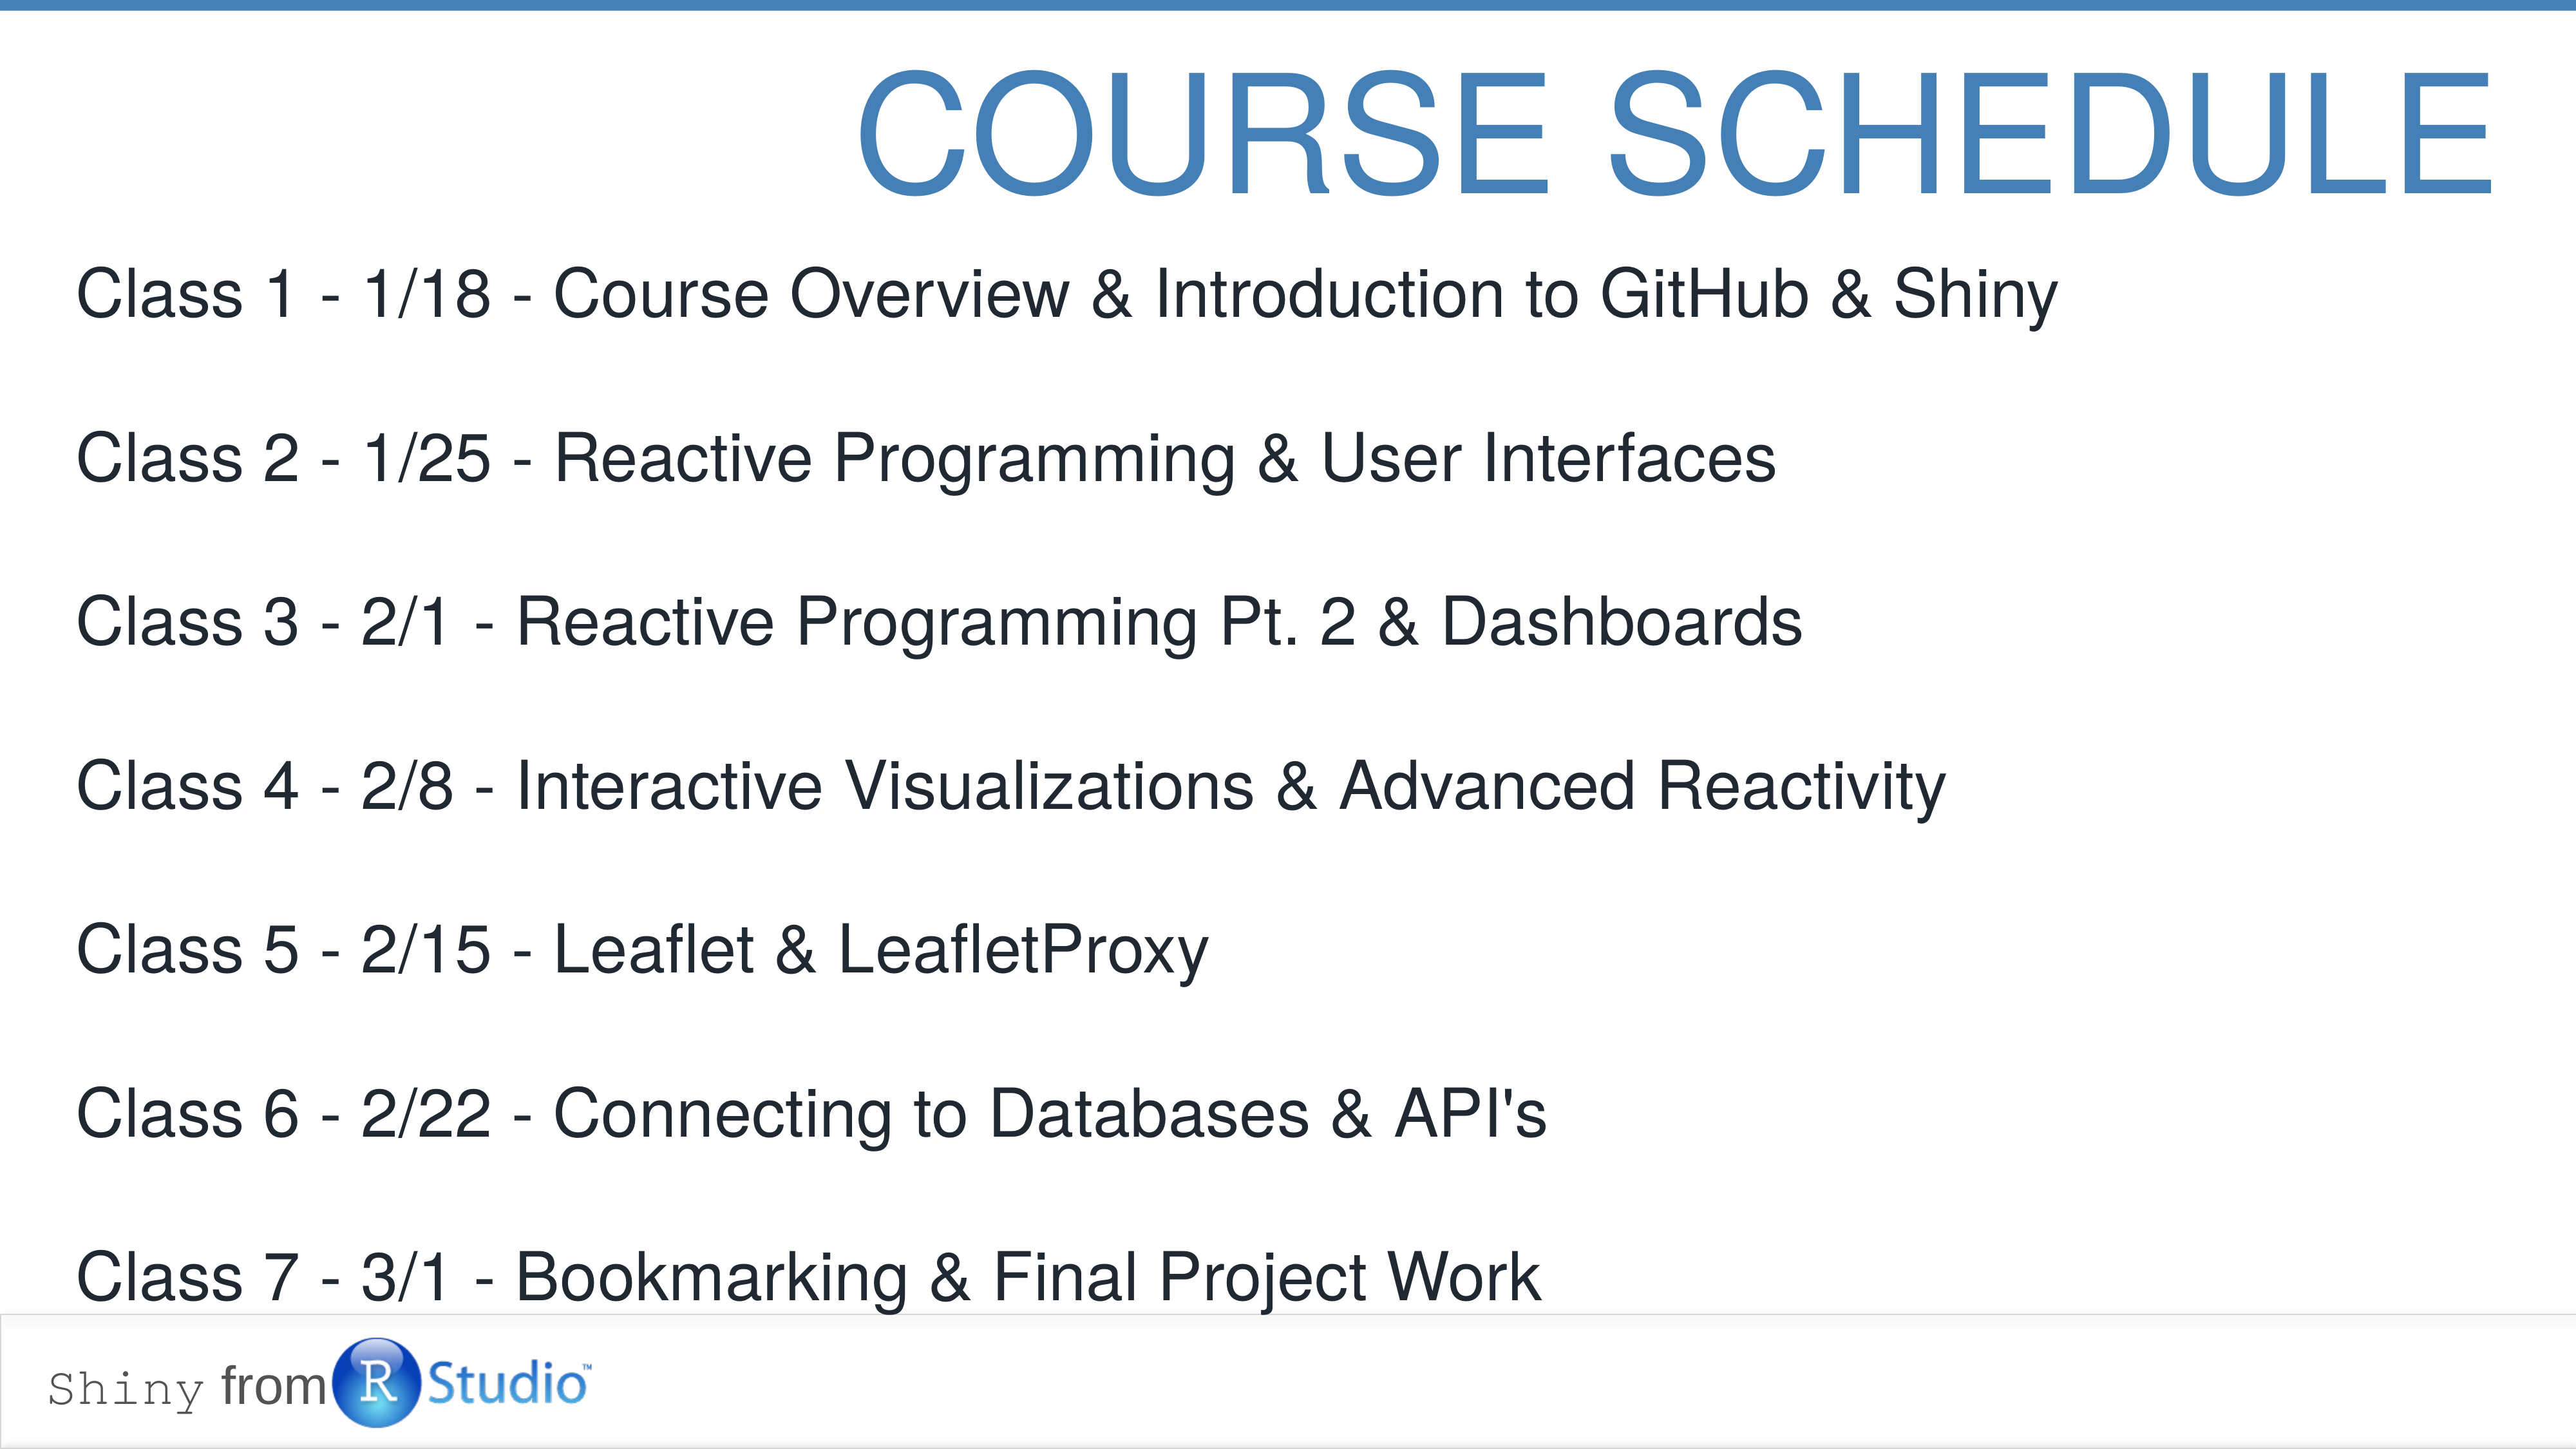

# course Schedule
Class 1 - 1/18 - Course Overview & Introduction to GitHub & Shiny
Class 2 - 1/25 - Reactive Programming & User Interfaces
Class 3 - 2/1 - Reactive Programming Pt. 2 & Dashboards
Class 4 - 2/8 - Interactive Visualizations & Advanced Reactivity
Class 5 - 2/15 - Leaflet & LeafletProxy
Class 6 - 2/22 - Connecting to Databases & API's
Class 7 - 3/1 - Bookmarking & Final Project Work